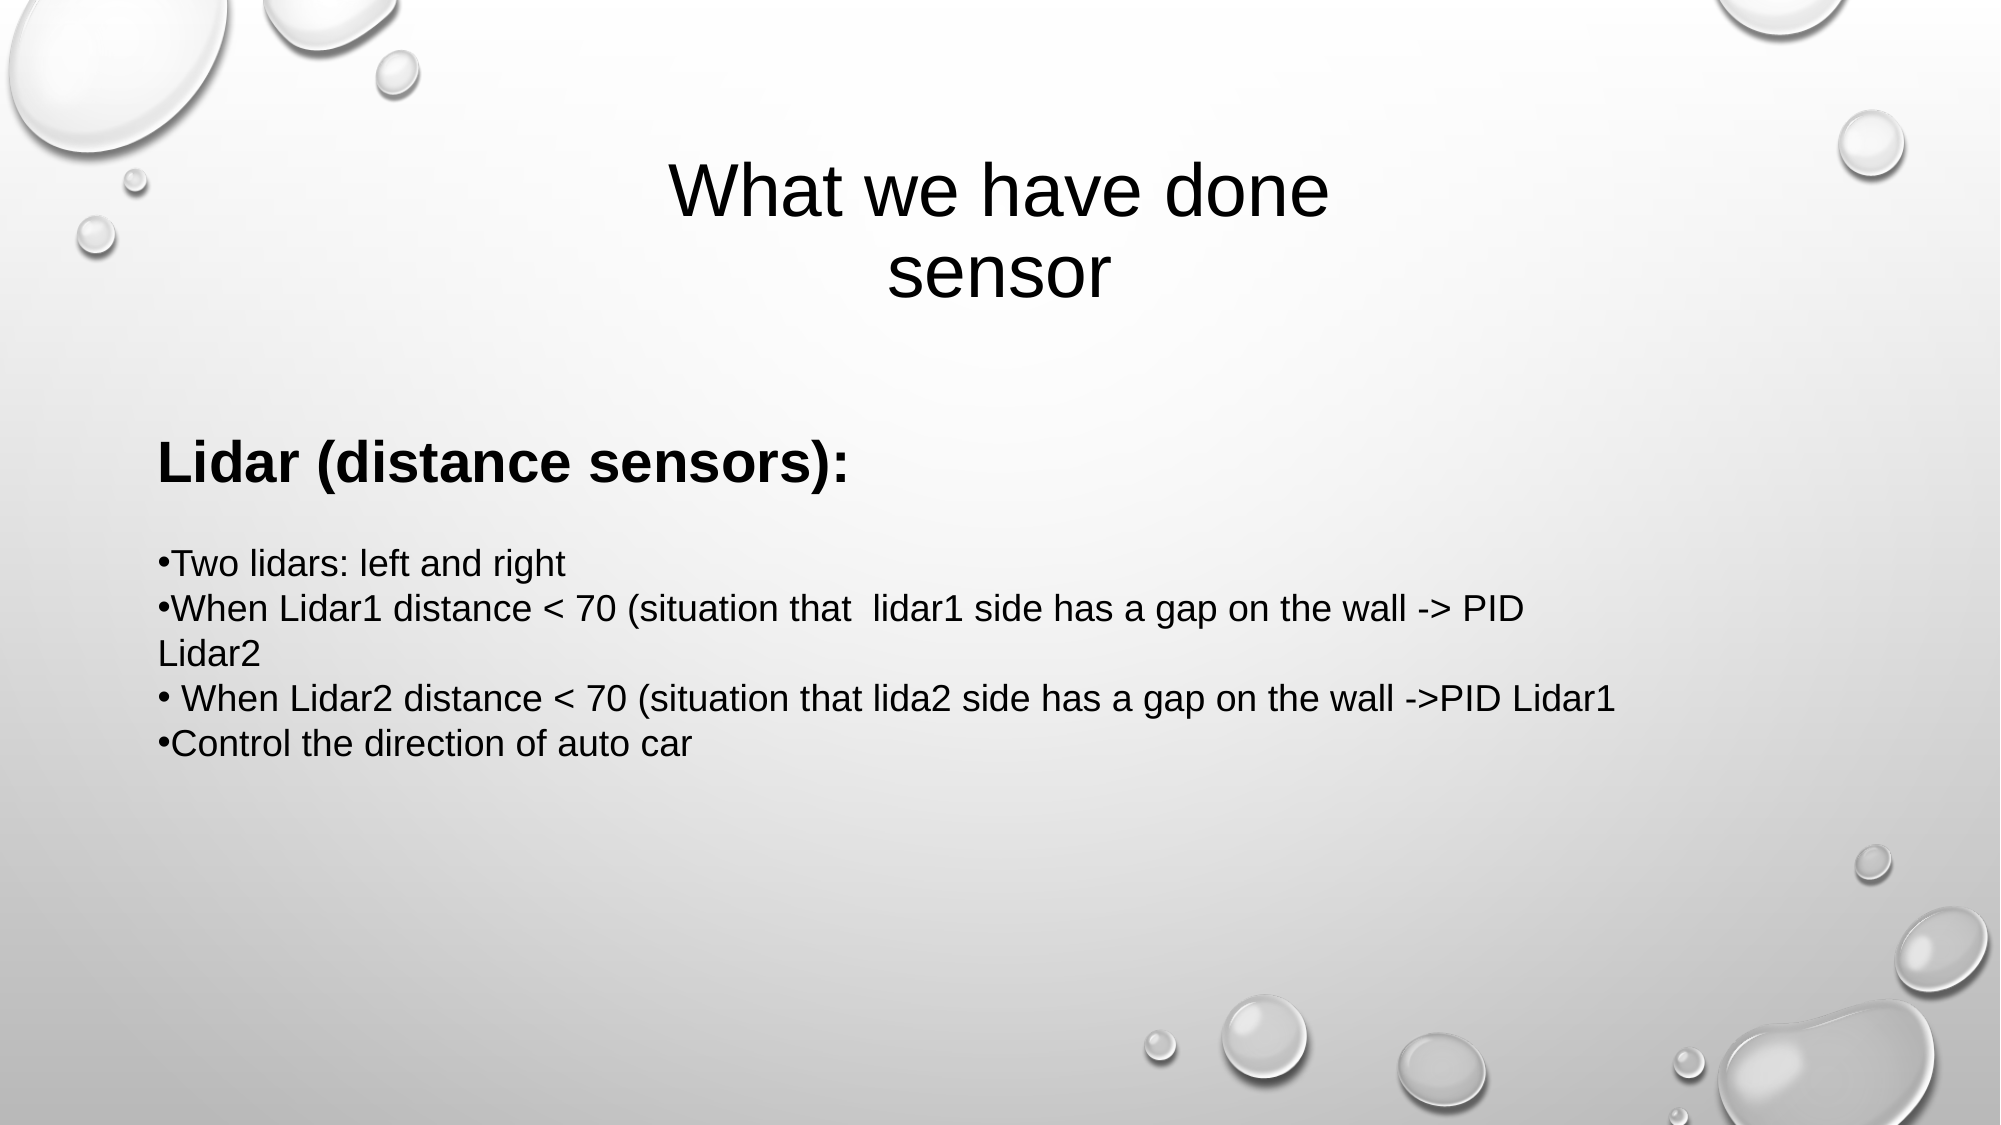

What we have done
sensor
Lidar (distance sensors):

Two lidars: left and right
When Lidar1 distance < 70 (situation that  lidar1 side has a gap on the wall -> PID Lidar2
 When Lidar2 distance < 70 (situation that lida2 side has a gap on the wall ->PID Lidar1
Control the direction of auto car